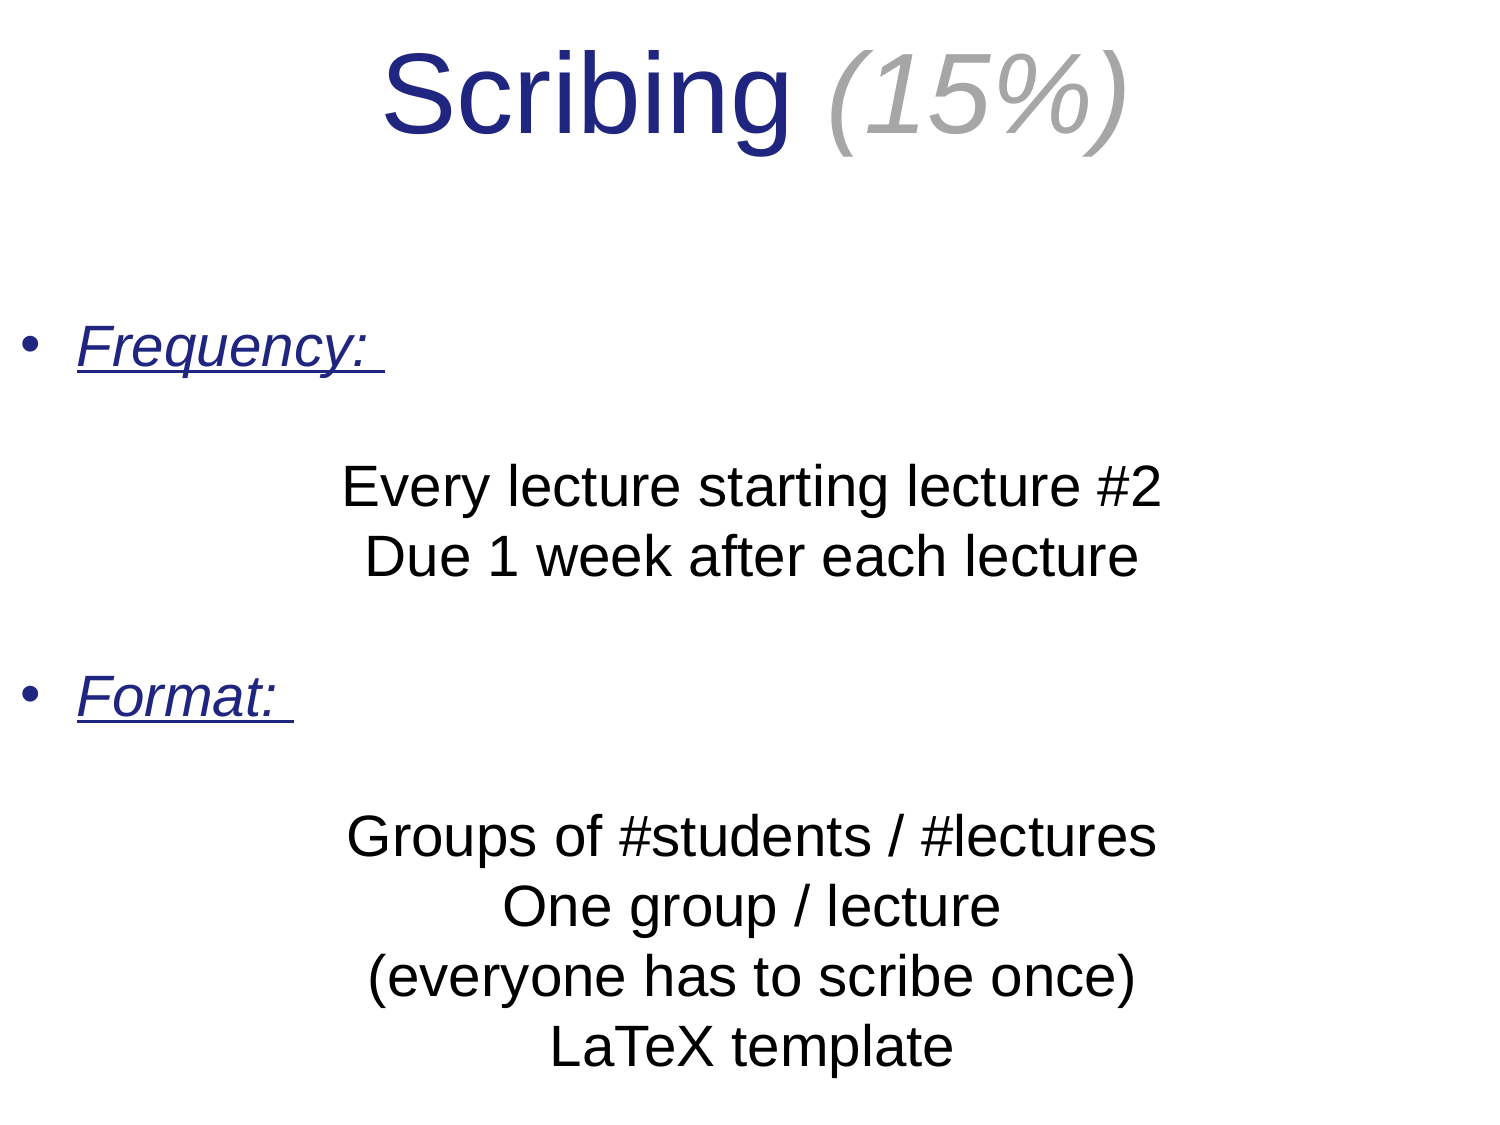

# Scribing (15%)

Frequency:

Every lecture starting lecture #2
Due 1 week after each lecture

Format:

Groups of #students / #lectures
One group / lecture
(everyone has to scribe once)
LaTeX template